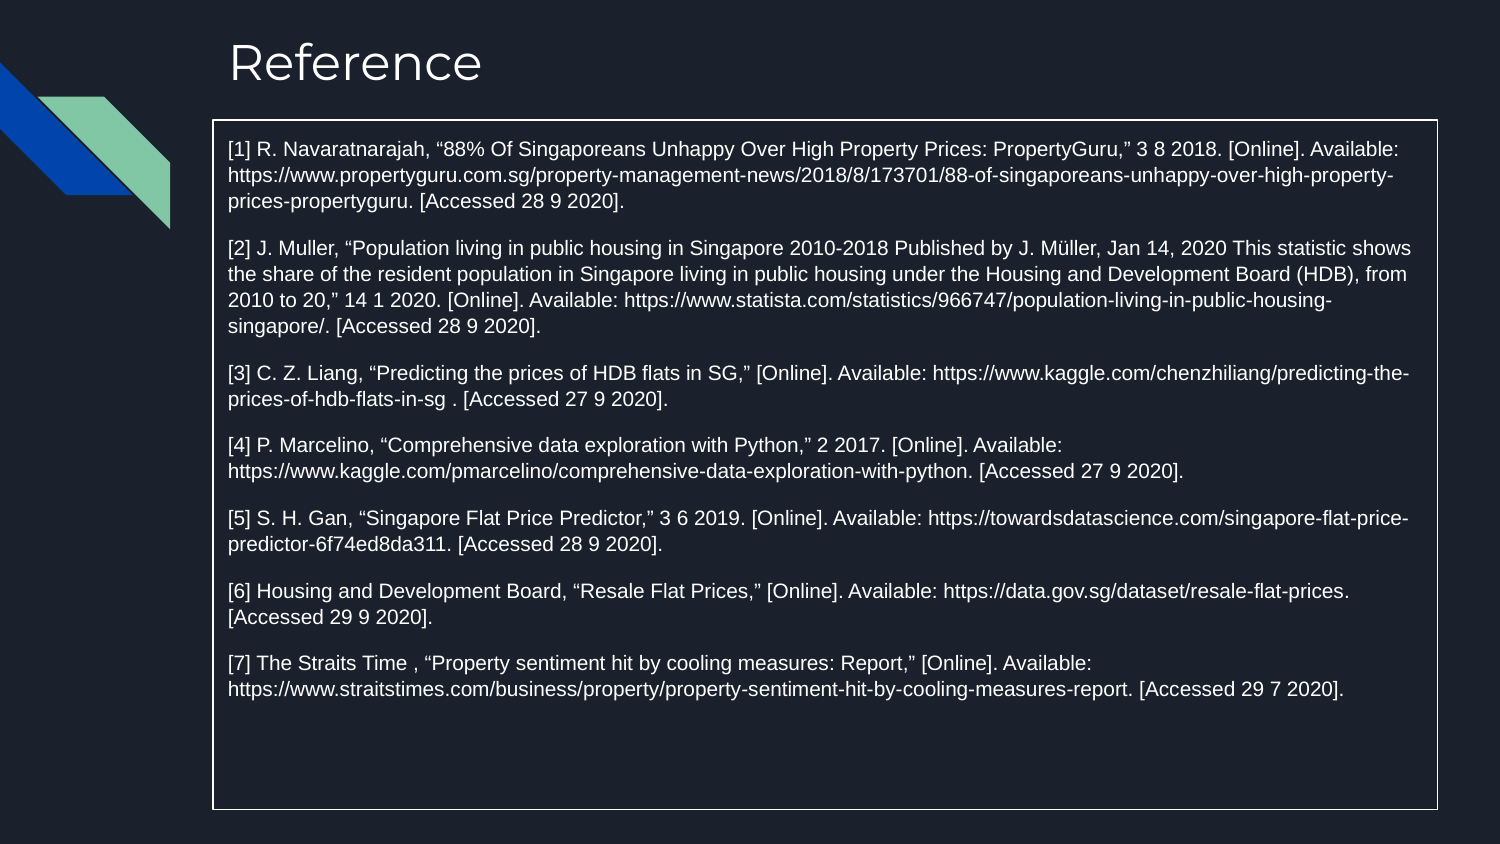

# Reference
[1] R. Navaratnarajah, “88% Of Singaporeans Unhappy Over High Property Prices: PropertyGuru,” 3 8 2018. [Online]. Available: https://www.propertyguru.com.sg/property-management-news/2018/8/173701/88-of-singaporeans-unhappy-over-high-property-prices-propertyguru. [Accessed 28 9 2020].
[2] J. Muller, “Population living in public housing in Singapore 2010-2018 Published by J. Müller, Jan 14, 2020 This statistic shows the share of the resident population in Singapore living in public housing under the Housing and Development Board (HDB), from 2010 to 20,” 14 1 2020. [Online]. Available: https://www.statista.com/statistics/966747/population-living-in-public-housing-singapore/. [Accessed 28 9 2020].
[3] C. Z. Liang, “Predicting the prices of HDB flats in SG,” [Online]. Available: https://www.kaggle.com/chenzhiliang/predicting-the-prices-of-hdb-flats-in-sg . [Accessed 27 9 2020].
[4] P. Marcelino, “Comprehensive data exploration with Python,” 2 2017. [Online]. Available: https://www.kaggle.com/pmarcelino/comprehensive-data-exploration-with-python. [Accessed 27 9 2020].
[5] S. H. Gan, “Singapore Flat Price Predictor,” 3 6 2019. [Online]. Available: https://towardsdatascience.com/singapore-flat-price-predictor-6f74ed8da311. [Accessed 28 9 2020].
[6] Housing and Development Board, “Resale Flat Prices,” [Online]. Available: https://data.gov.sg/dataset/resale-flat-prices. [Accessed 29 9 2020].
[7] The Straits Time , “Property sentiment hit by cooling measures: Report,” [Online]. Available: https://www.straitstimes.com/business/property/property-sentiment-hit-by-cooling-measures-report. [Accessed 29 7 2020].